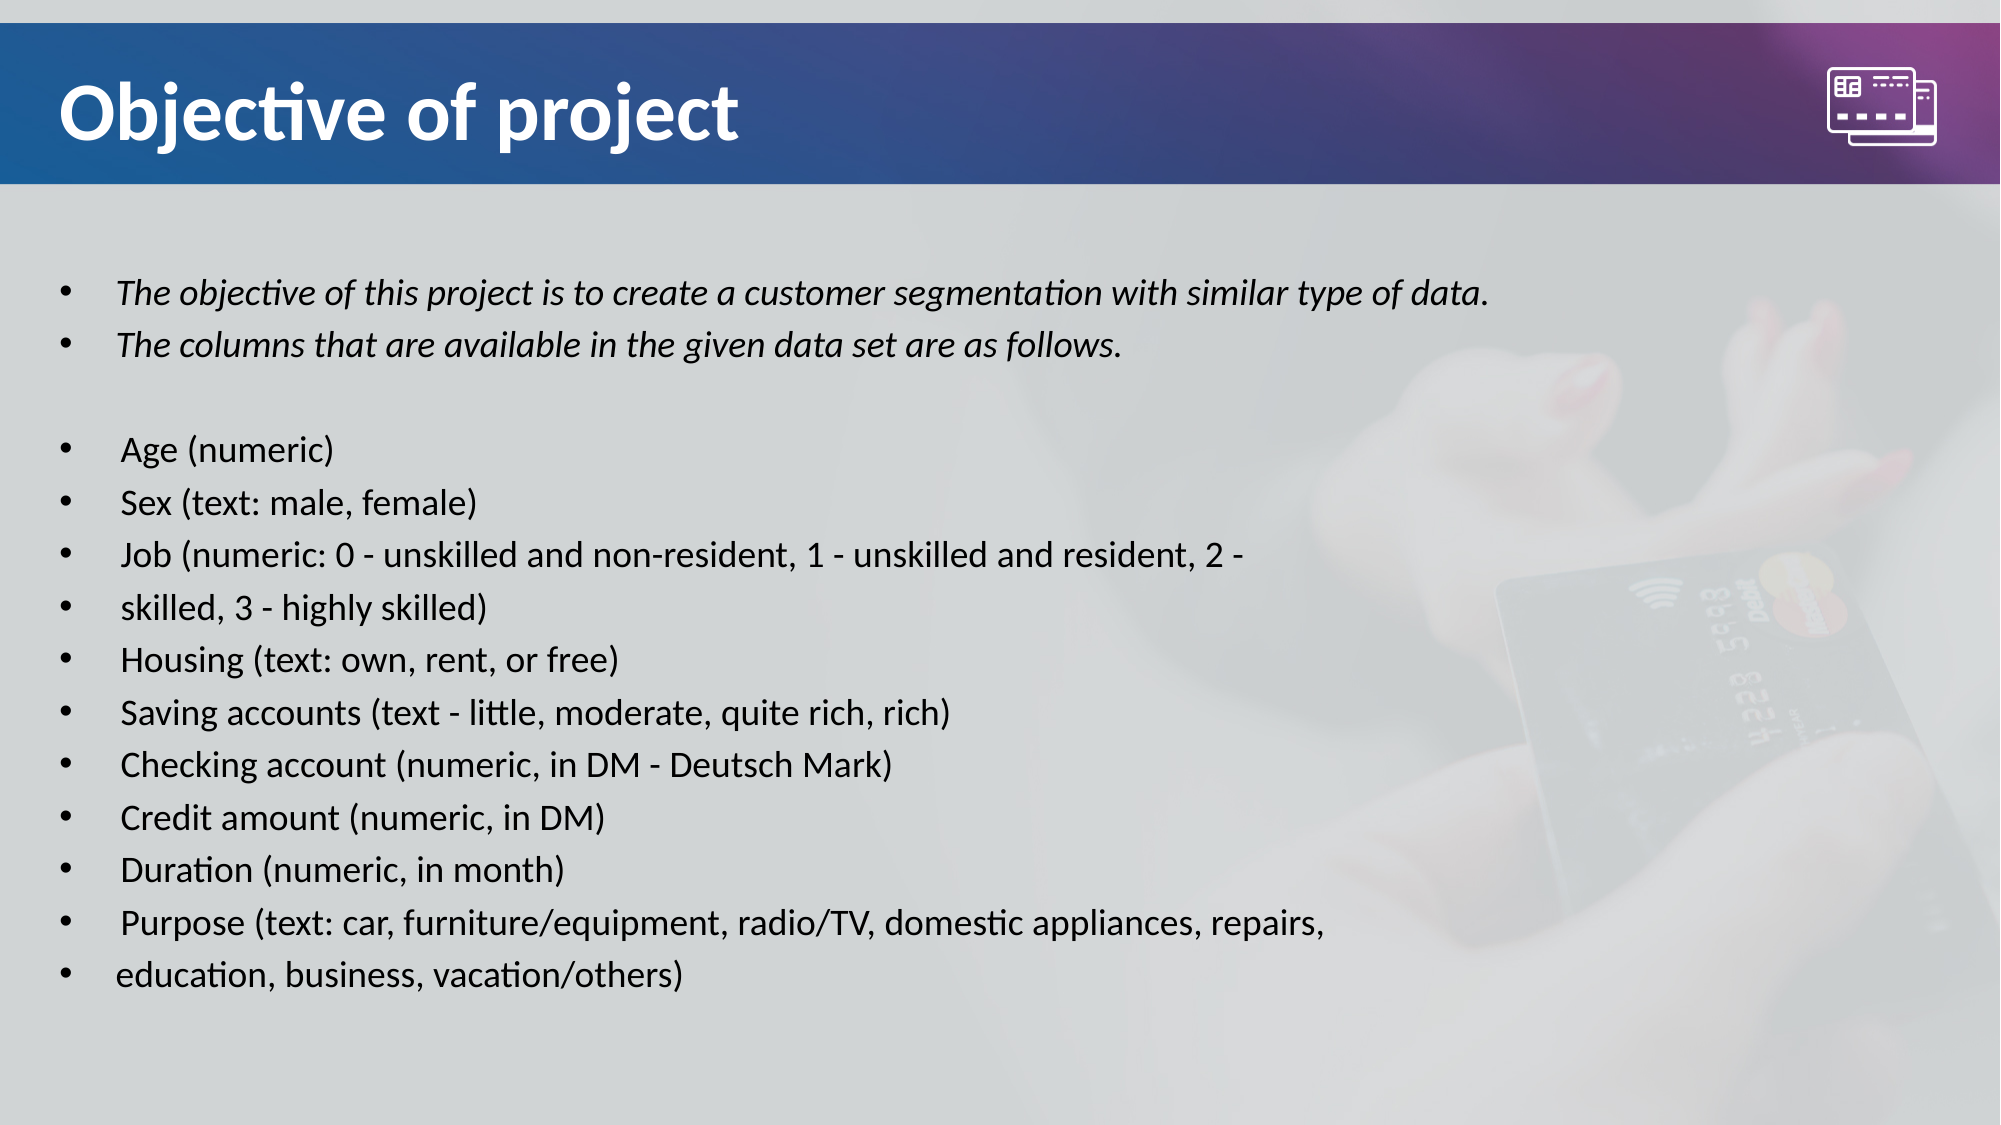

# Objective of project

The objective of this project is to create a customer segmentation with similar type of data.
The columns that are available in the given data set are as follows.

Age (numeric)
Sex (text: male, female)
Job (numeric: 0 - unskilled and non-resident, 1 - unskilled and resident, 2 -
skilled, 3 - highly skilled)
Housing (text: own, rent, or free)
Saving accounts (text - little, moderate, quite rich, rich)
Checking account (numeric, in DM - Deutsch Mark)
Credit amount (numeric, in DM)
Duration (numeric, in month)
Purpose (text: car, furniture/equipment, radio/TV, domestic appliances, repairs,
education, business, vacation/others)